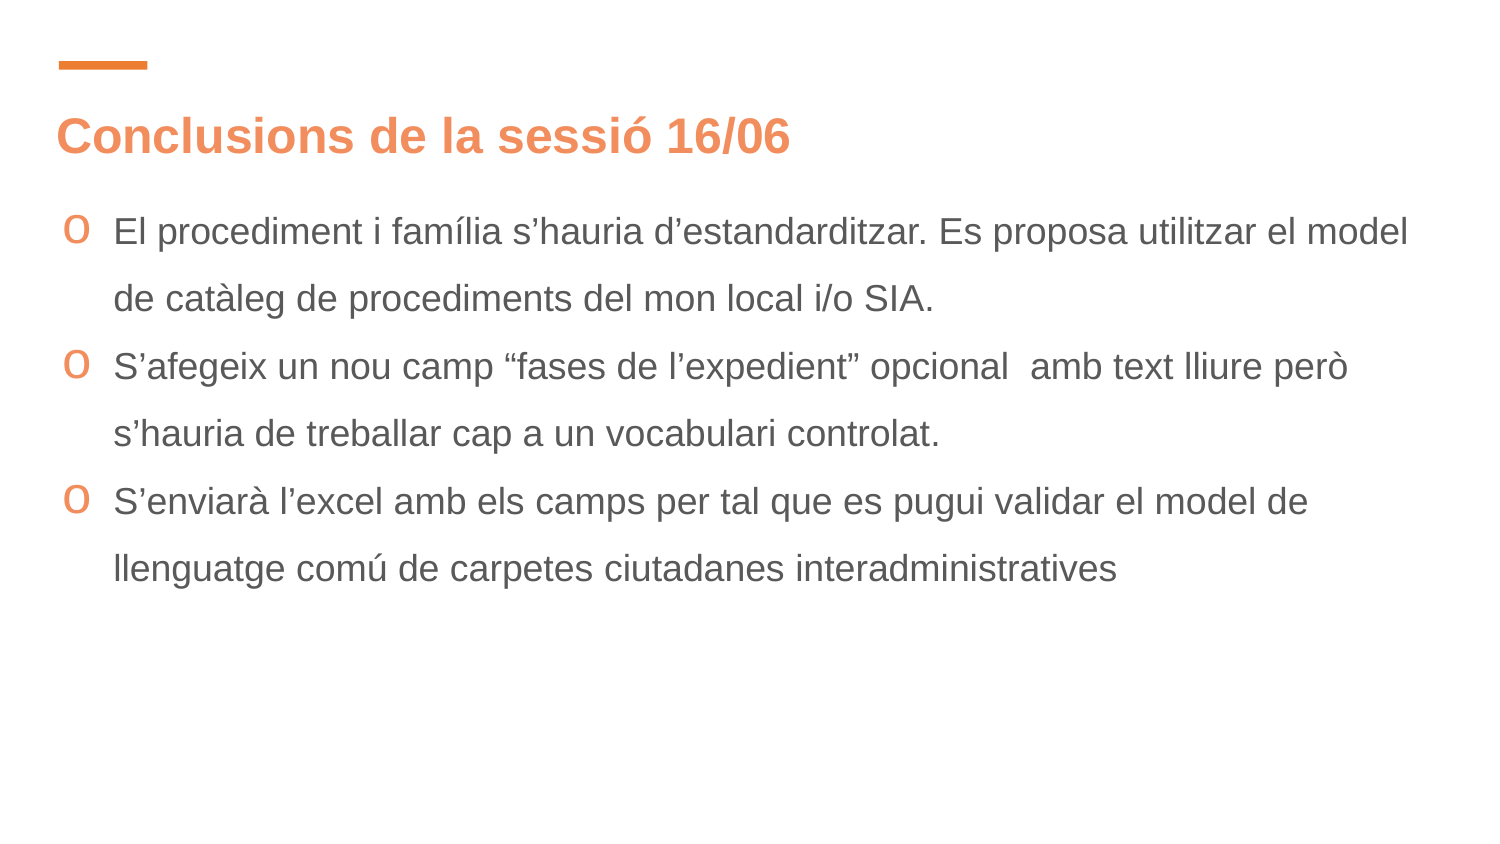

# Conclusions de la sessió 16/06
El procediment i família s’hauria d’estandarditzar. Es proposa utilitzar el model de catàleg de procediments del mon local i/o SIA.
S’afegeix un nou camp “fases de l’expedient” opcional  amb text lliure però s’hauria de treballar cap a un vocabulari controlat.
S’enviarà l’excel amb els camps per tal que es pugui validar el model de  llenguatge comú de carpetes ciutadanes interadministratives